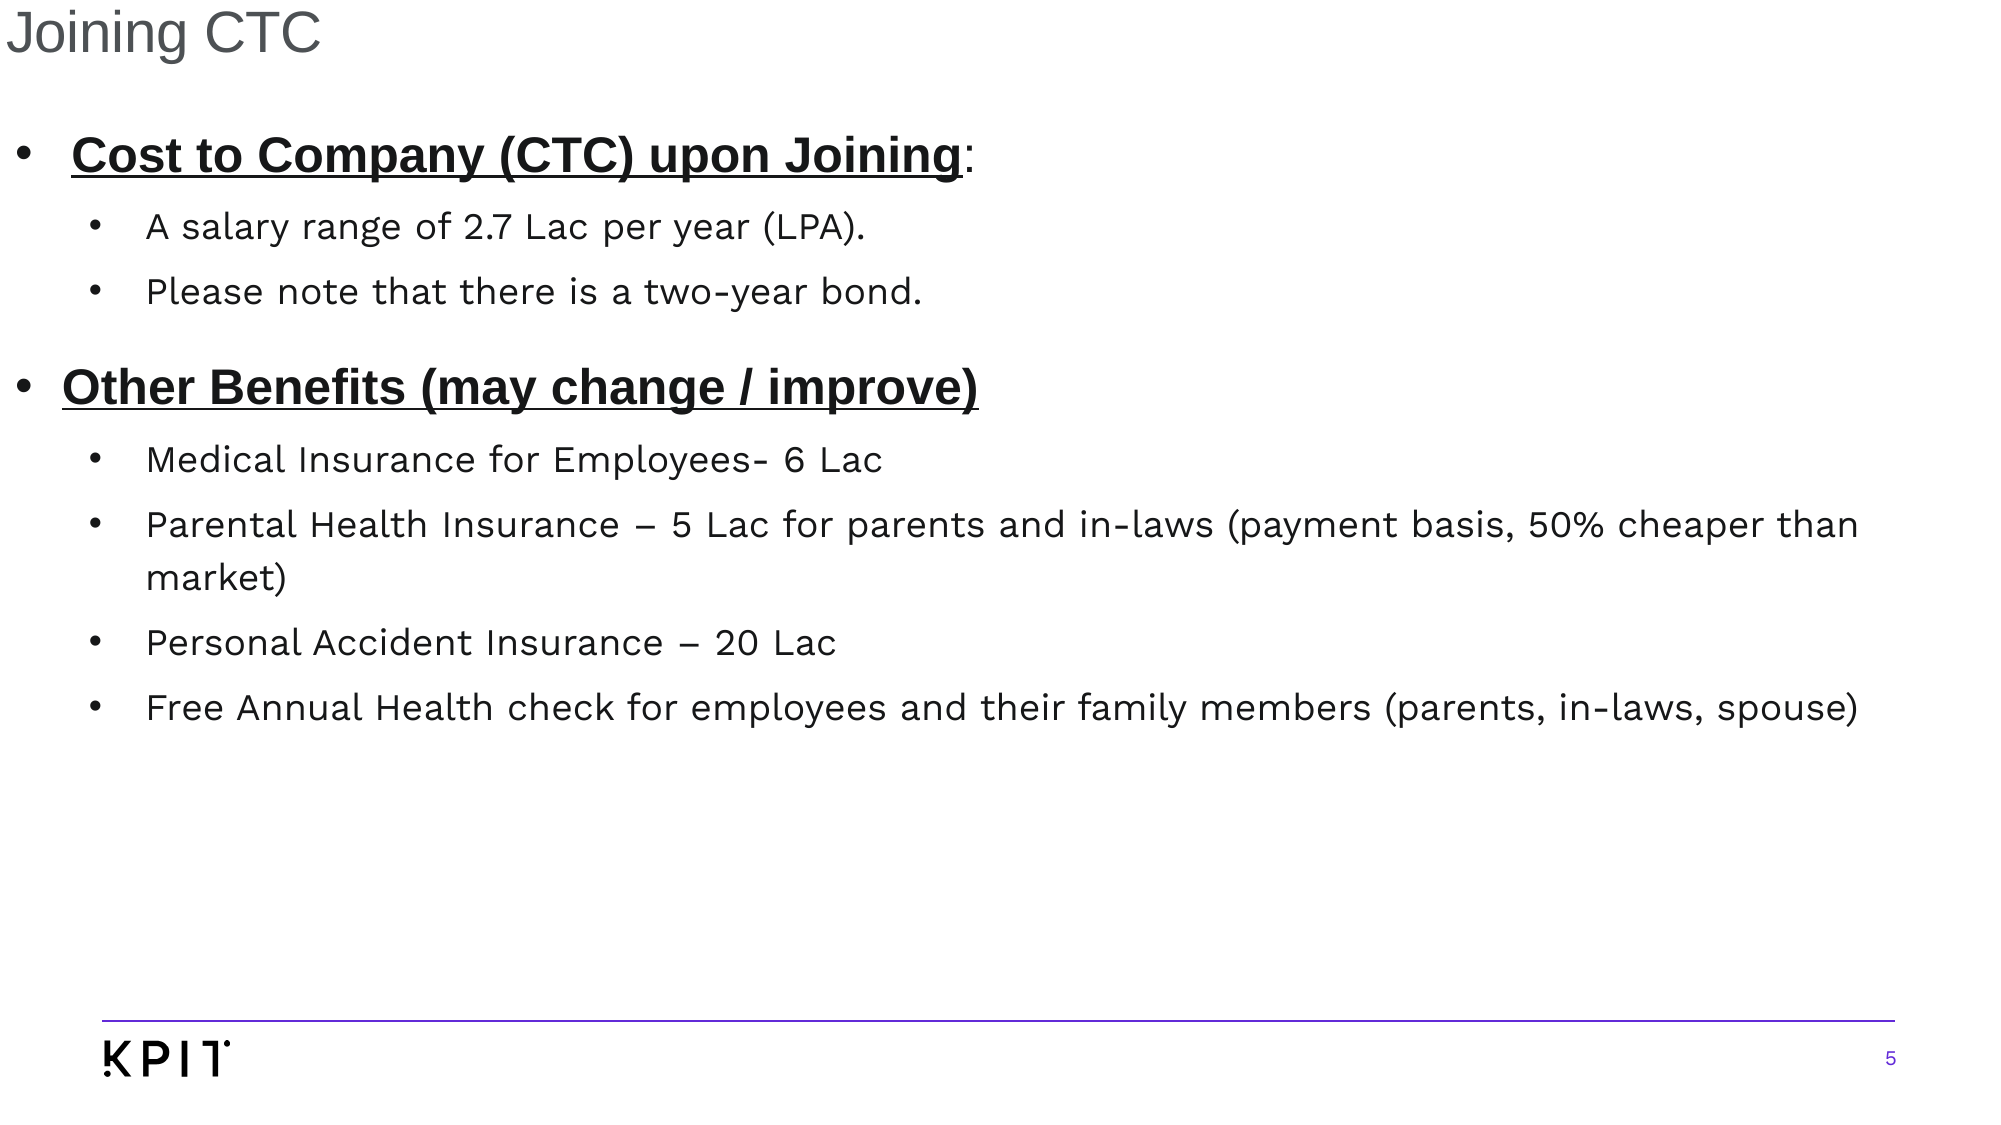

# Joining CTC
Cost to Company (CTC) upon Joining:
A salary range of 2.7 Lac per year (LPA).
Please note that there is a two-year bond.
Other Benefits (may change / improve)
Medical Insurance for Employees- 6 Lac
Parental Health Insurance – 5 Lac for parents and in-laws (payment basis, 50% cheaper than market)
Personal Accident Insurance – 20 Lac
Free Annual Health check for employees and their family members (parents, in-laws, spouse)

5